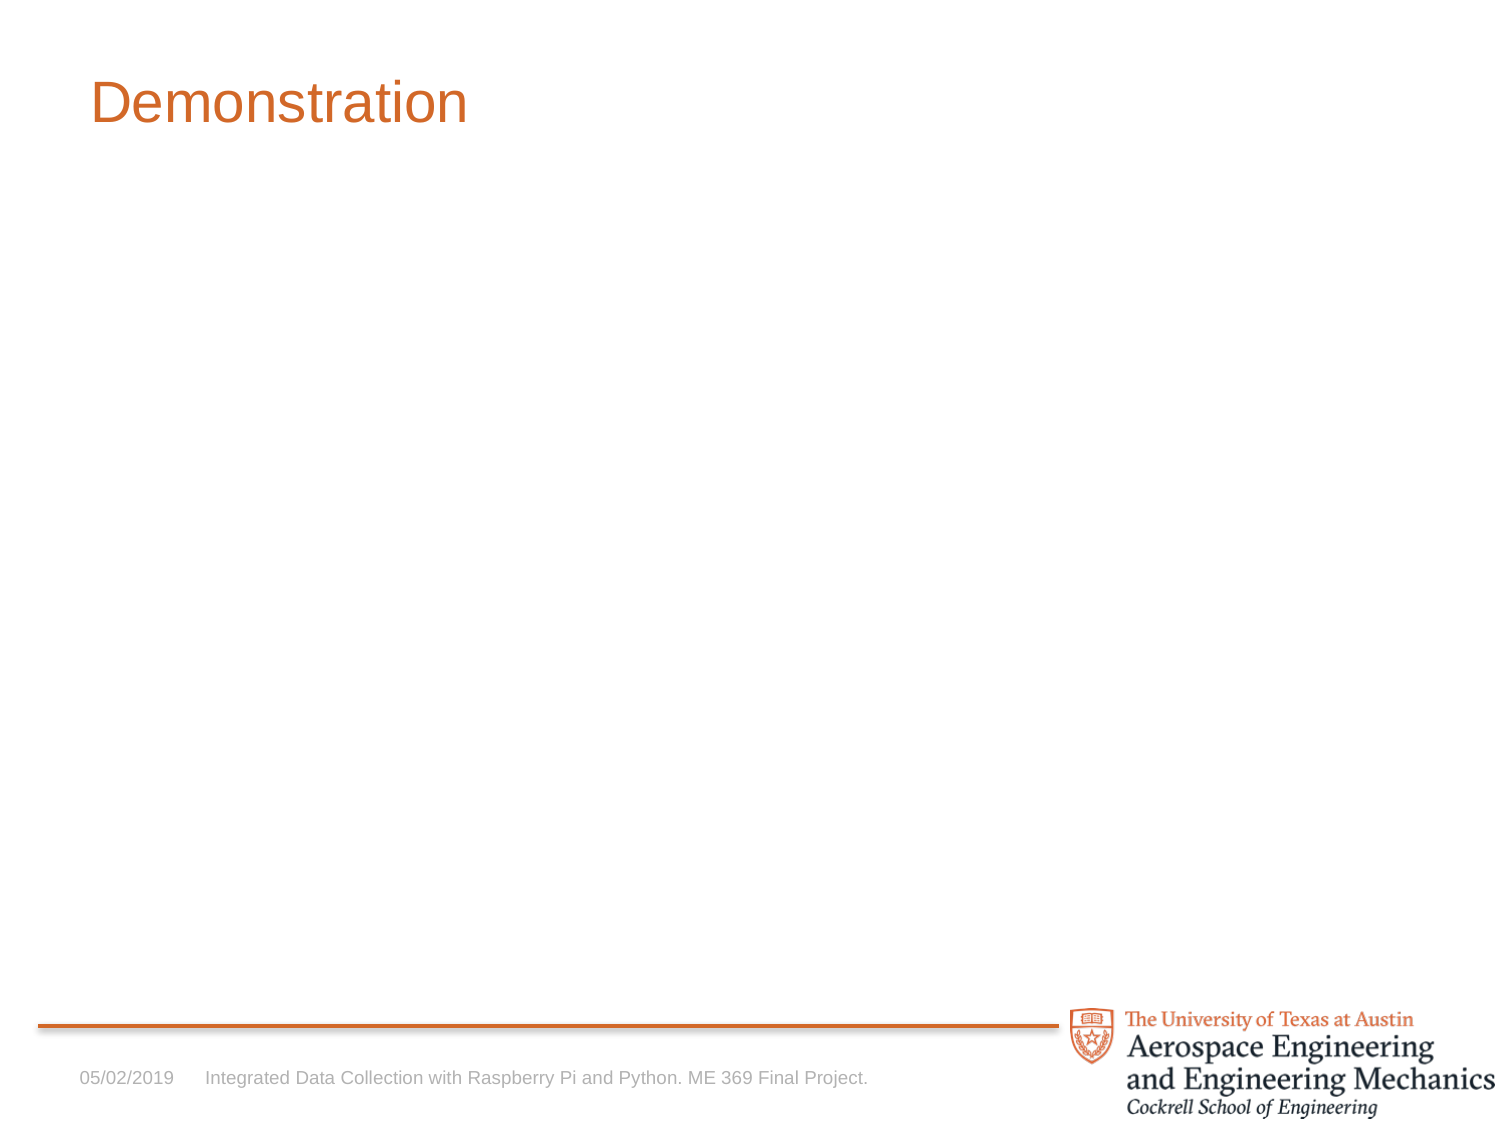

# Demonstration

05/02/2019
Integrated Data Collection with Raspberry Pi and Python. ME 369 Final Project.